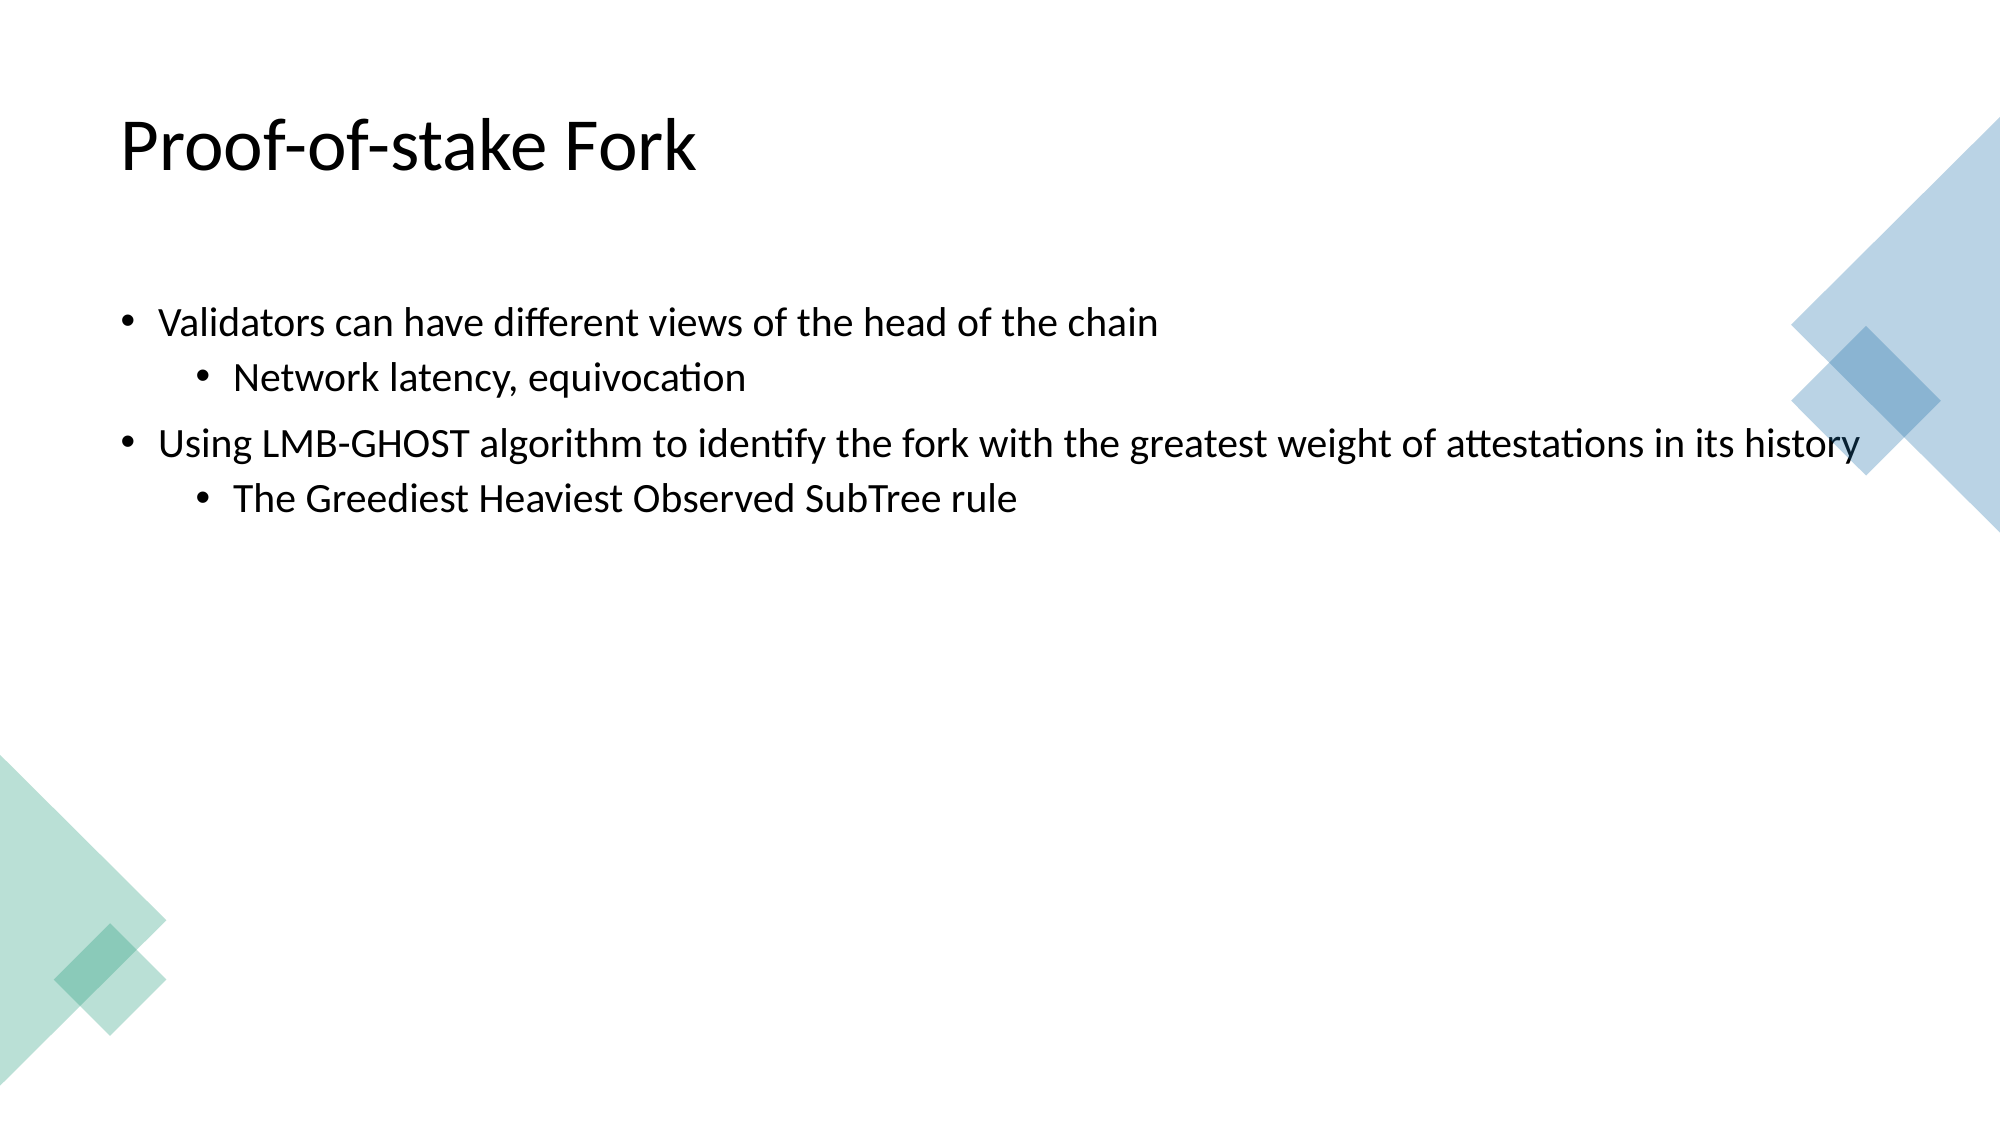

# Proof-of-stake Fork

Validators can have different views of the head of the chain
Network latency, equivocation
Using LMB-GHOST algorithm to identify the fork with the greatest weight of attestations in its history
The Greediest Heaviest Observed SubTree rule